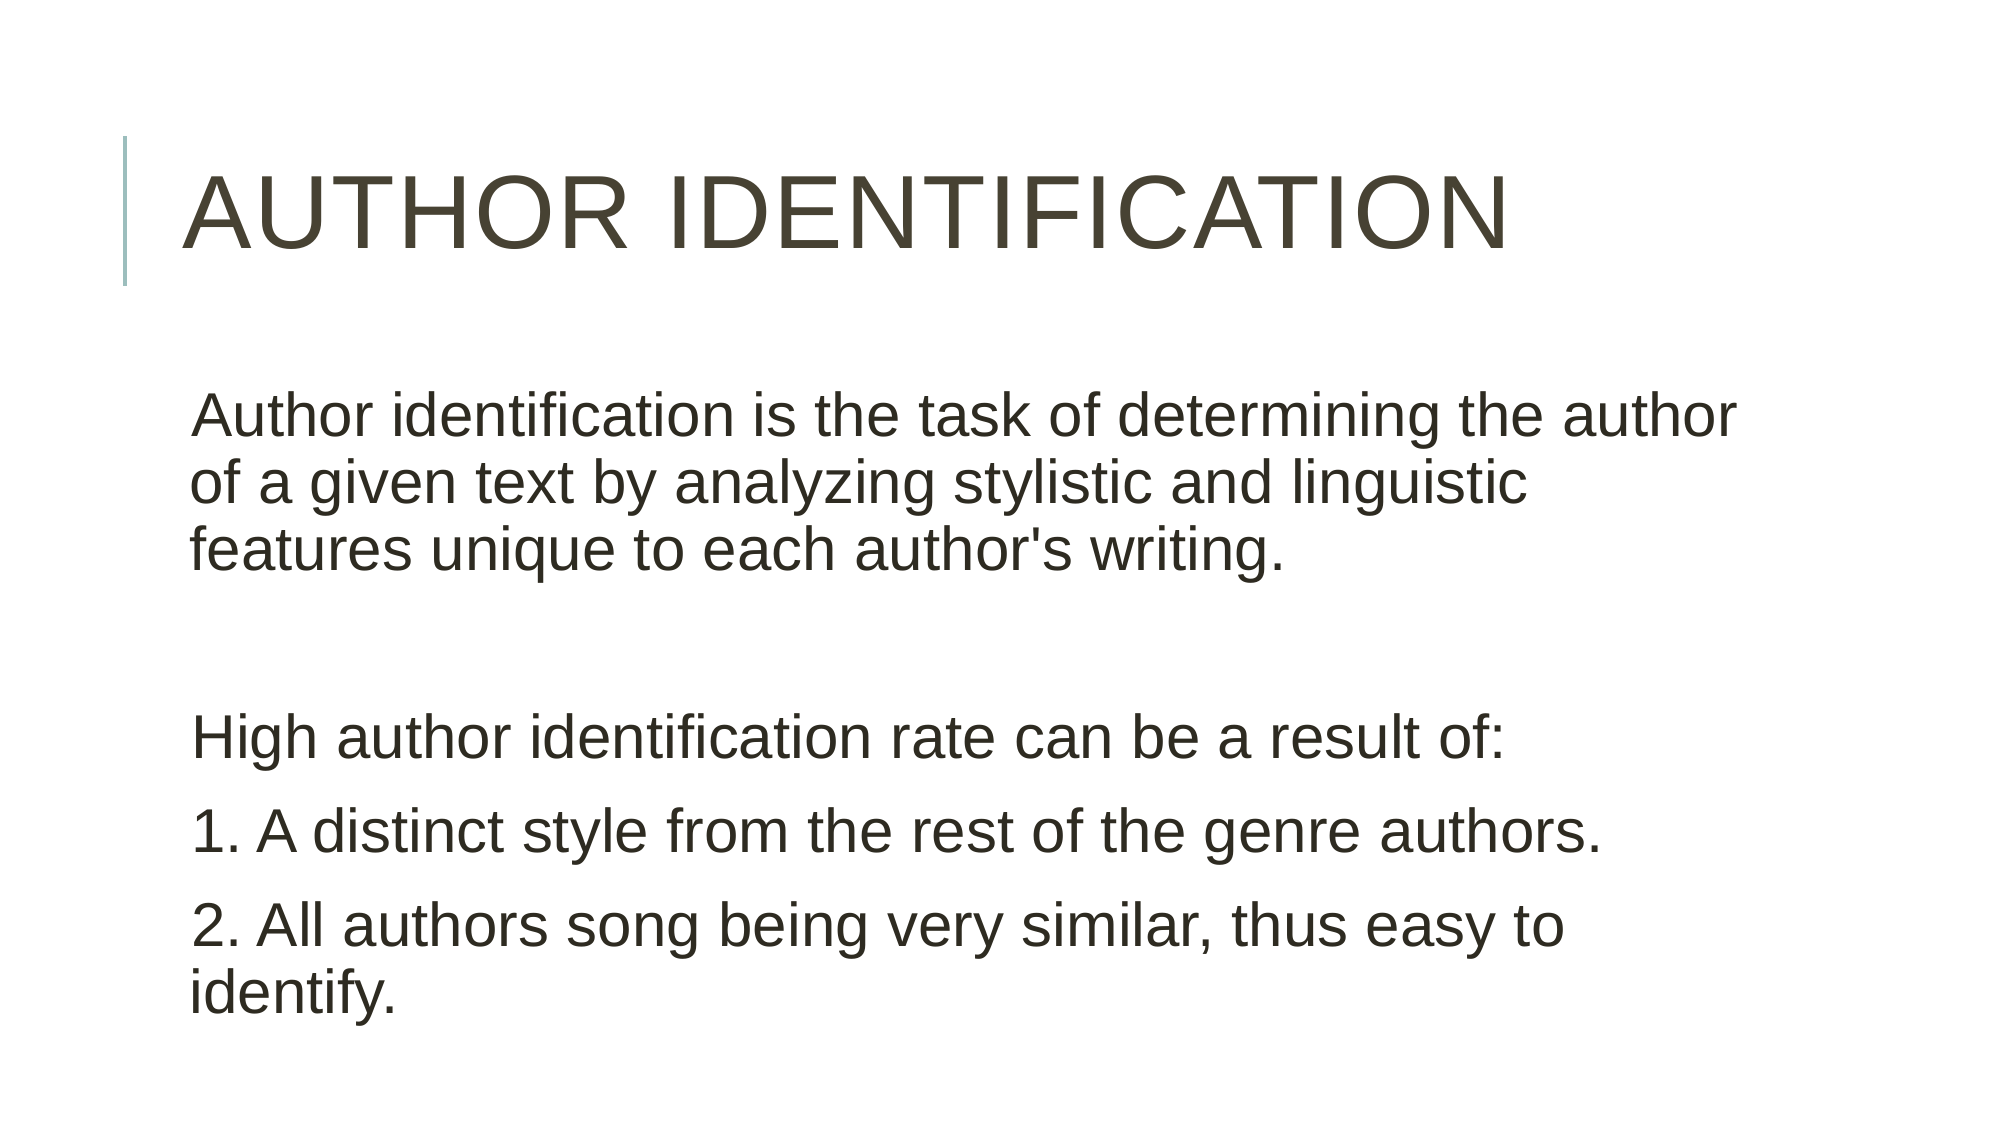

# AUTHOR IDENTIFICATION
Author identification is the task of determining the author of a given text by analyzing stylistic and linguistic features unique to each author's writing.

High author identification rate can be a result of:
1. A distinct style from the rest of the genre authors.
2. All authors song being very similar, thus easy to identify.